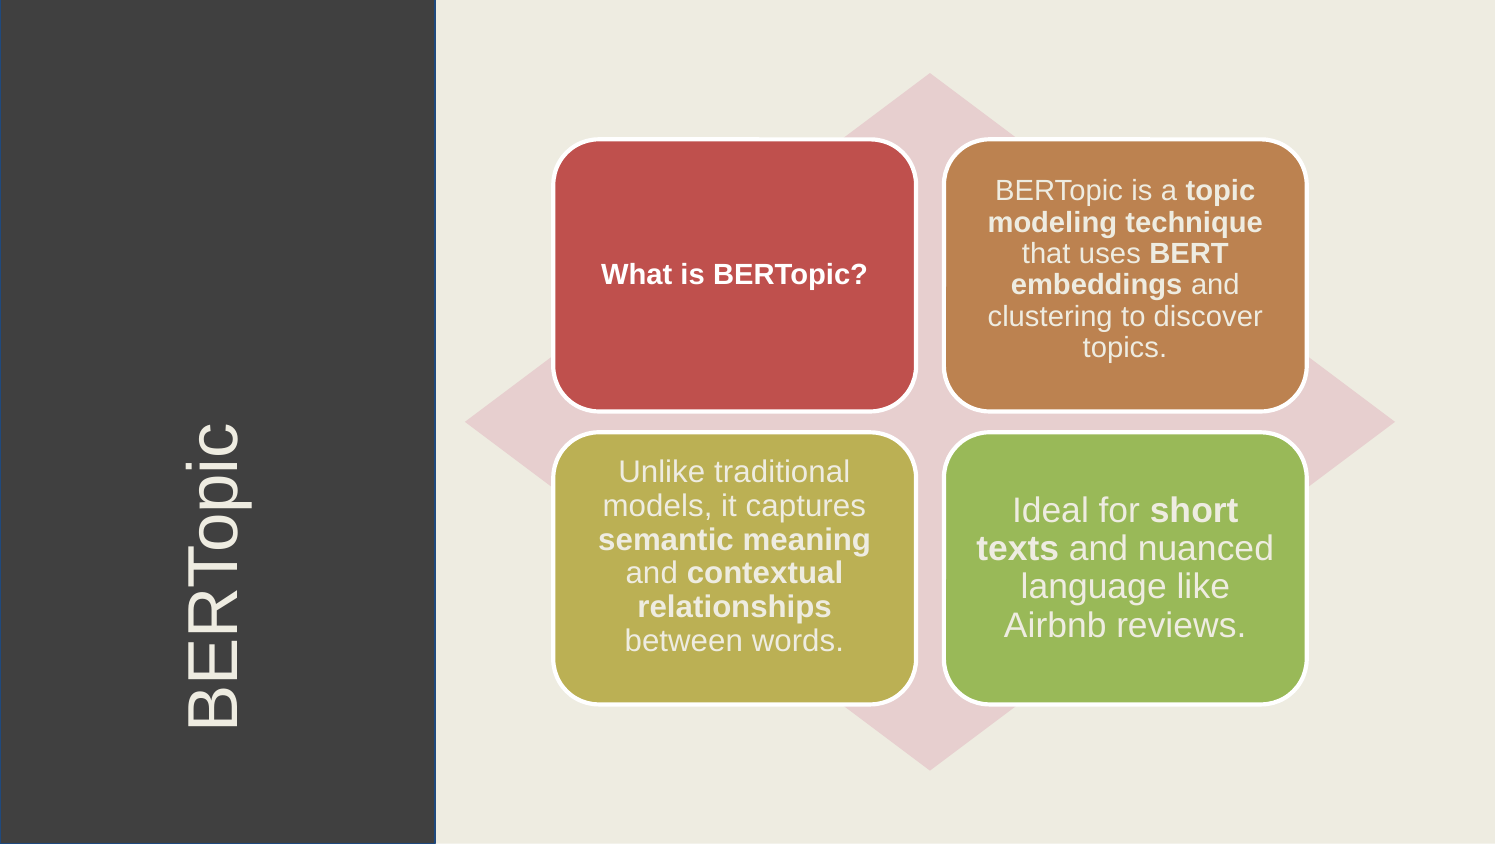

#

What is BERTopic?
BERTopic is a topic modeling technique that uses BERT embeddings and clustering to discover topics.

Ideal for short texts and nuanced language like Airbnb reviews.
Unlike simple keyword matching, LSA identifies concepts and patterns based on word co-occurrence.
Unlike traditional models, it captures semantic meaning and contextual relationships between words.

LSA

BERTopic